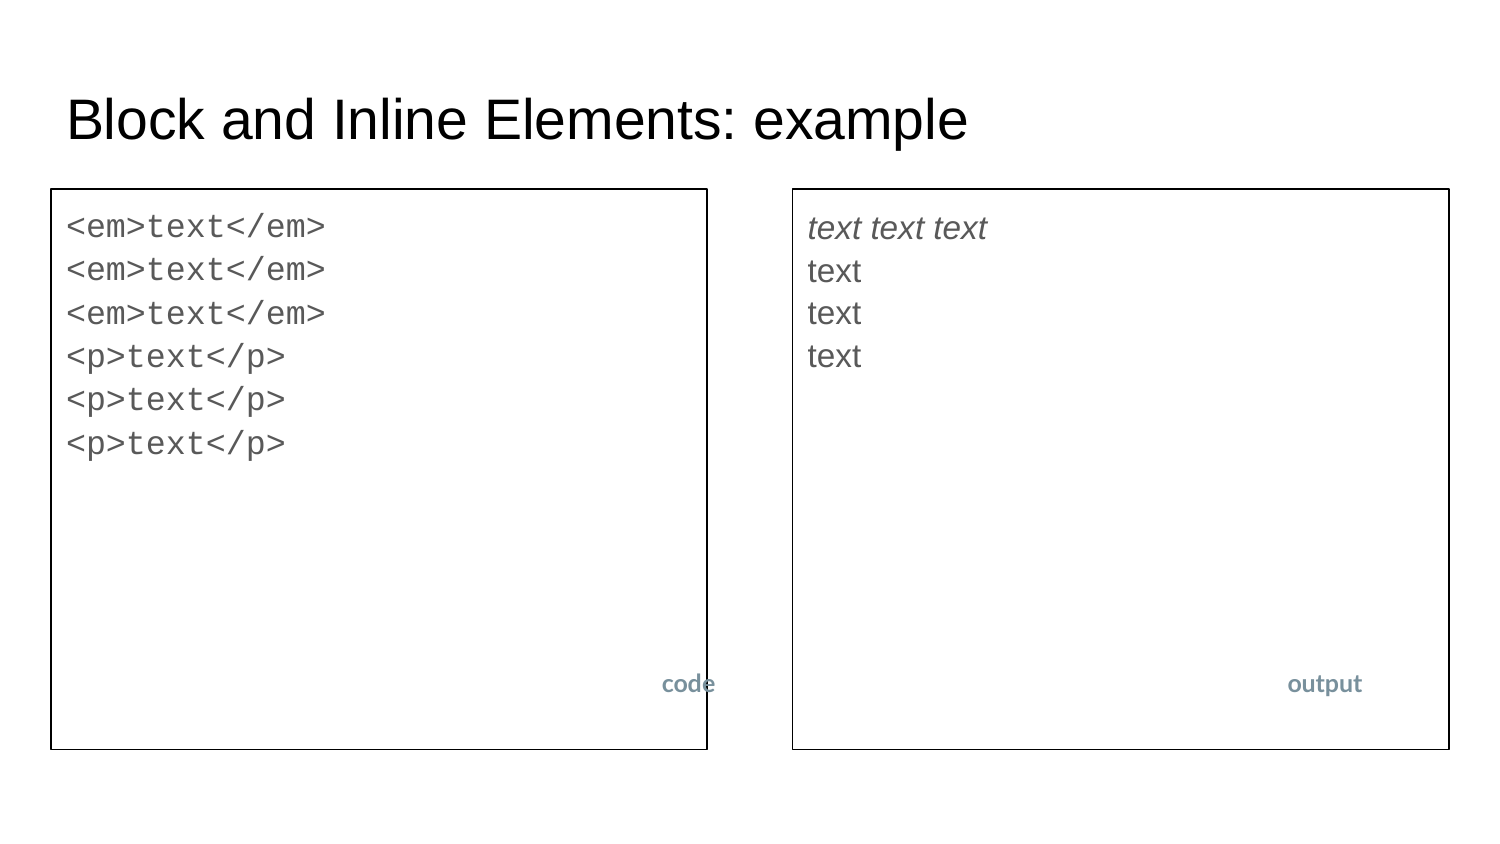

# Block and Inline Elements: example
<em>text</em>
<em>text</em>
<em>text</em>
<p>text</p>
<p>text</p>
<p>text</p>

text text text
text
text
text

code
output